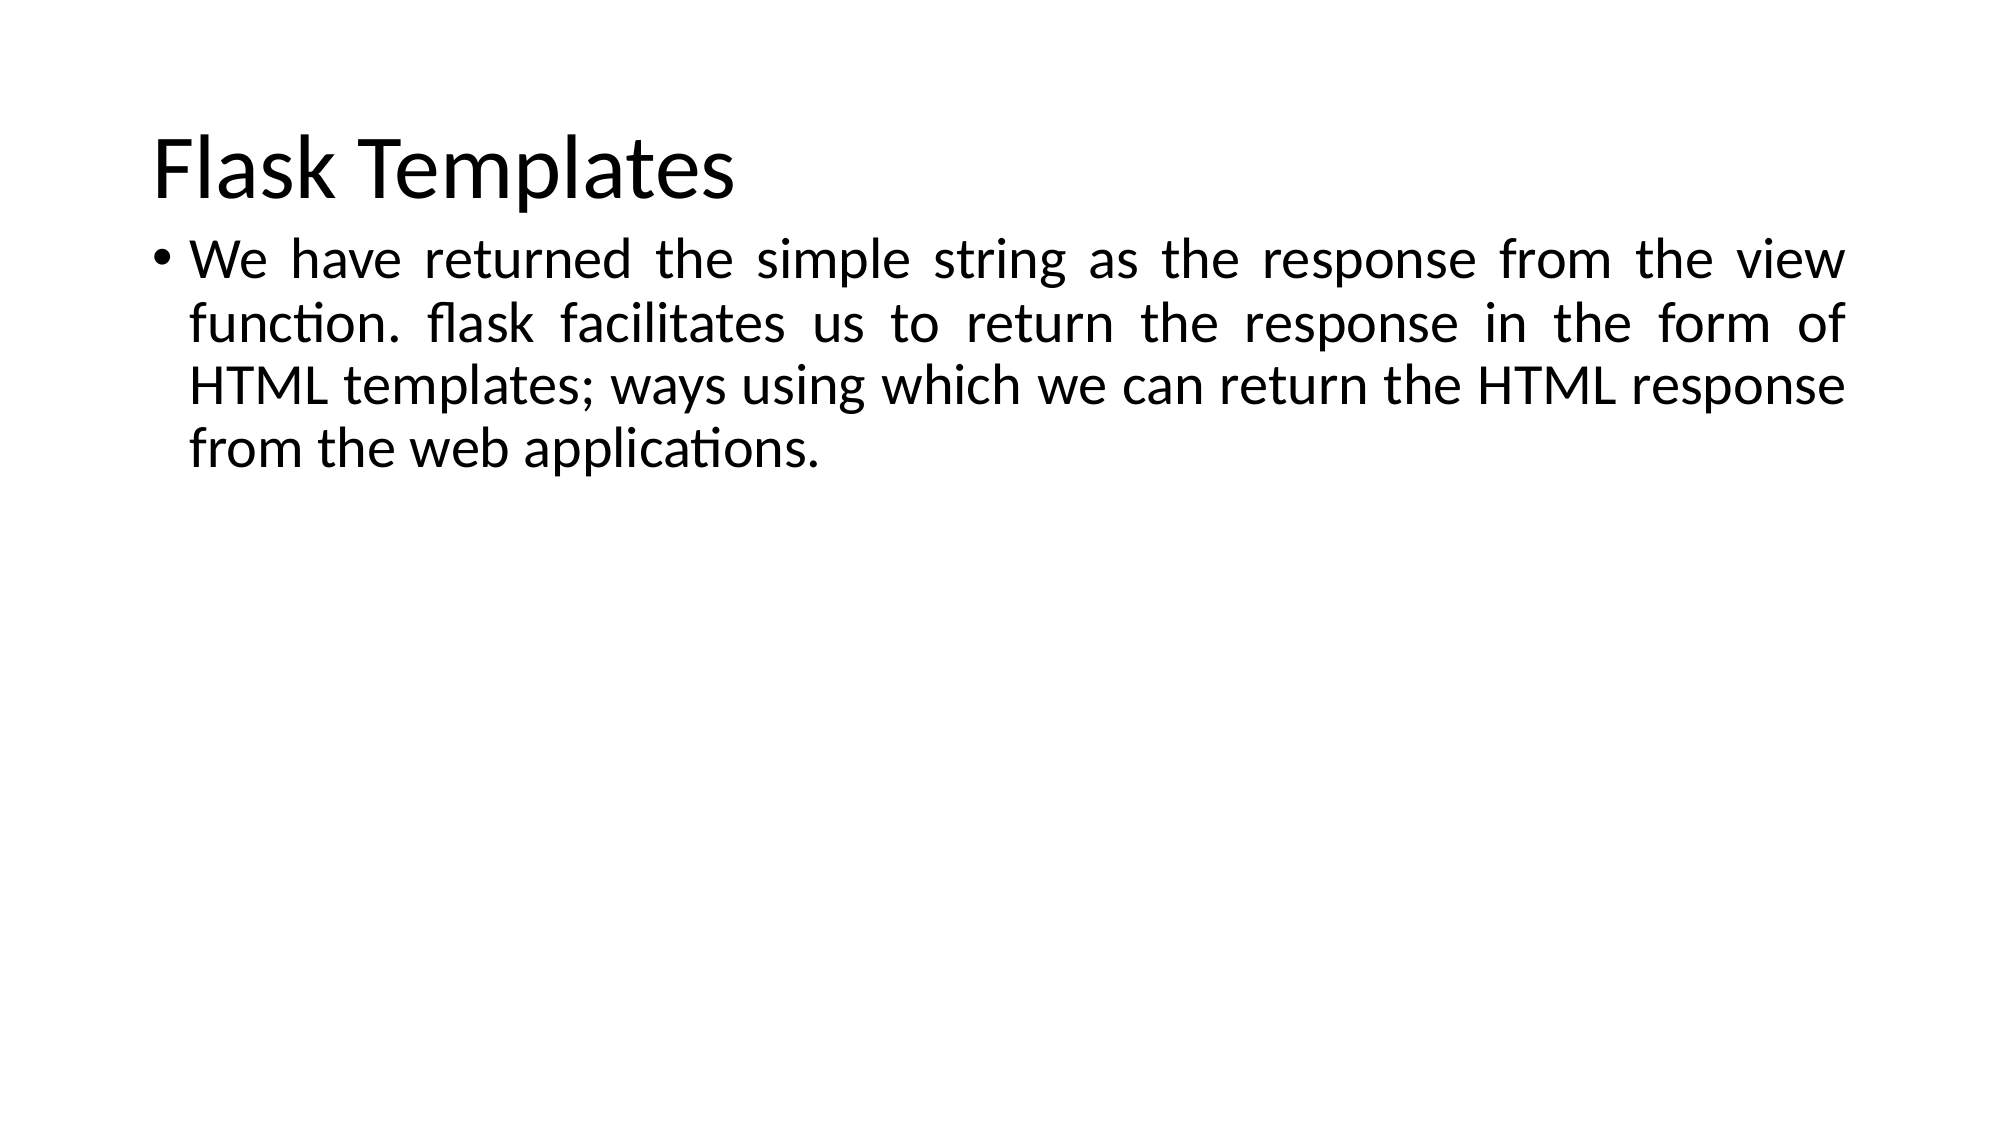

# Flask Templates
We have returned the simple string as the response from the view function. flask facilitates us to return the response in the form of HTML templates; ways using which we can return the HTML response from the web applications.